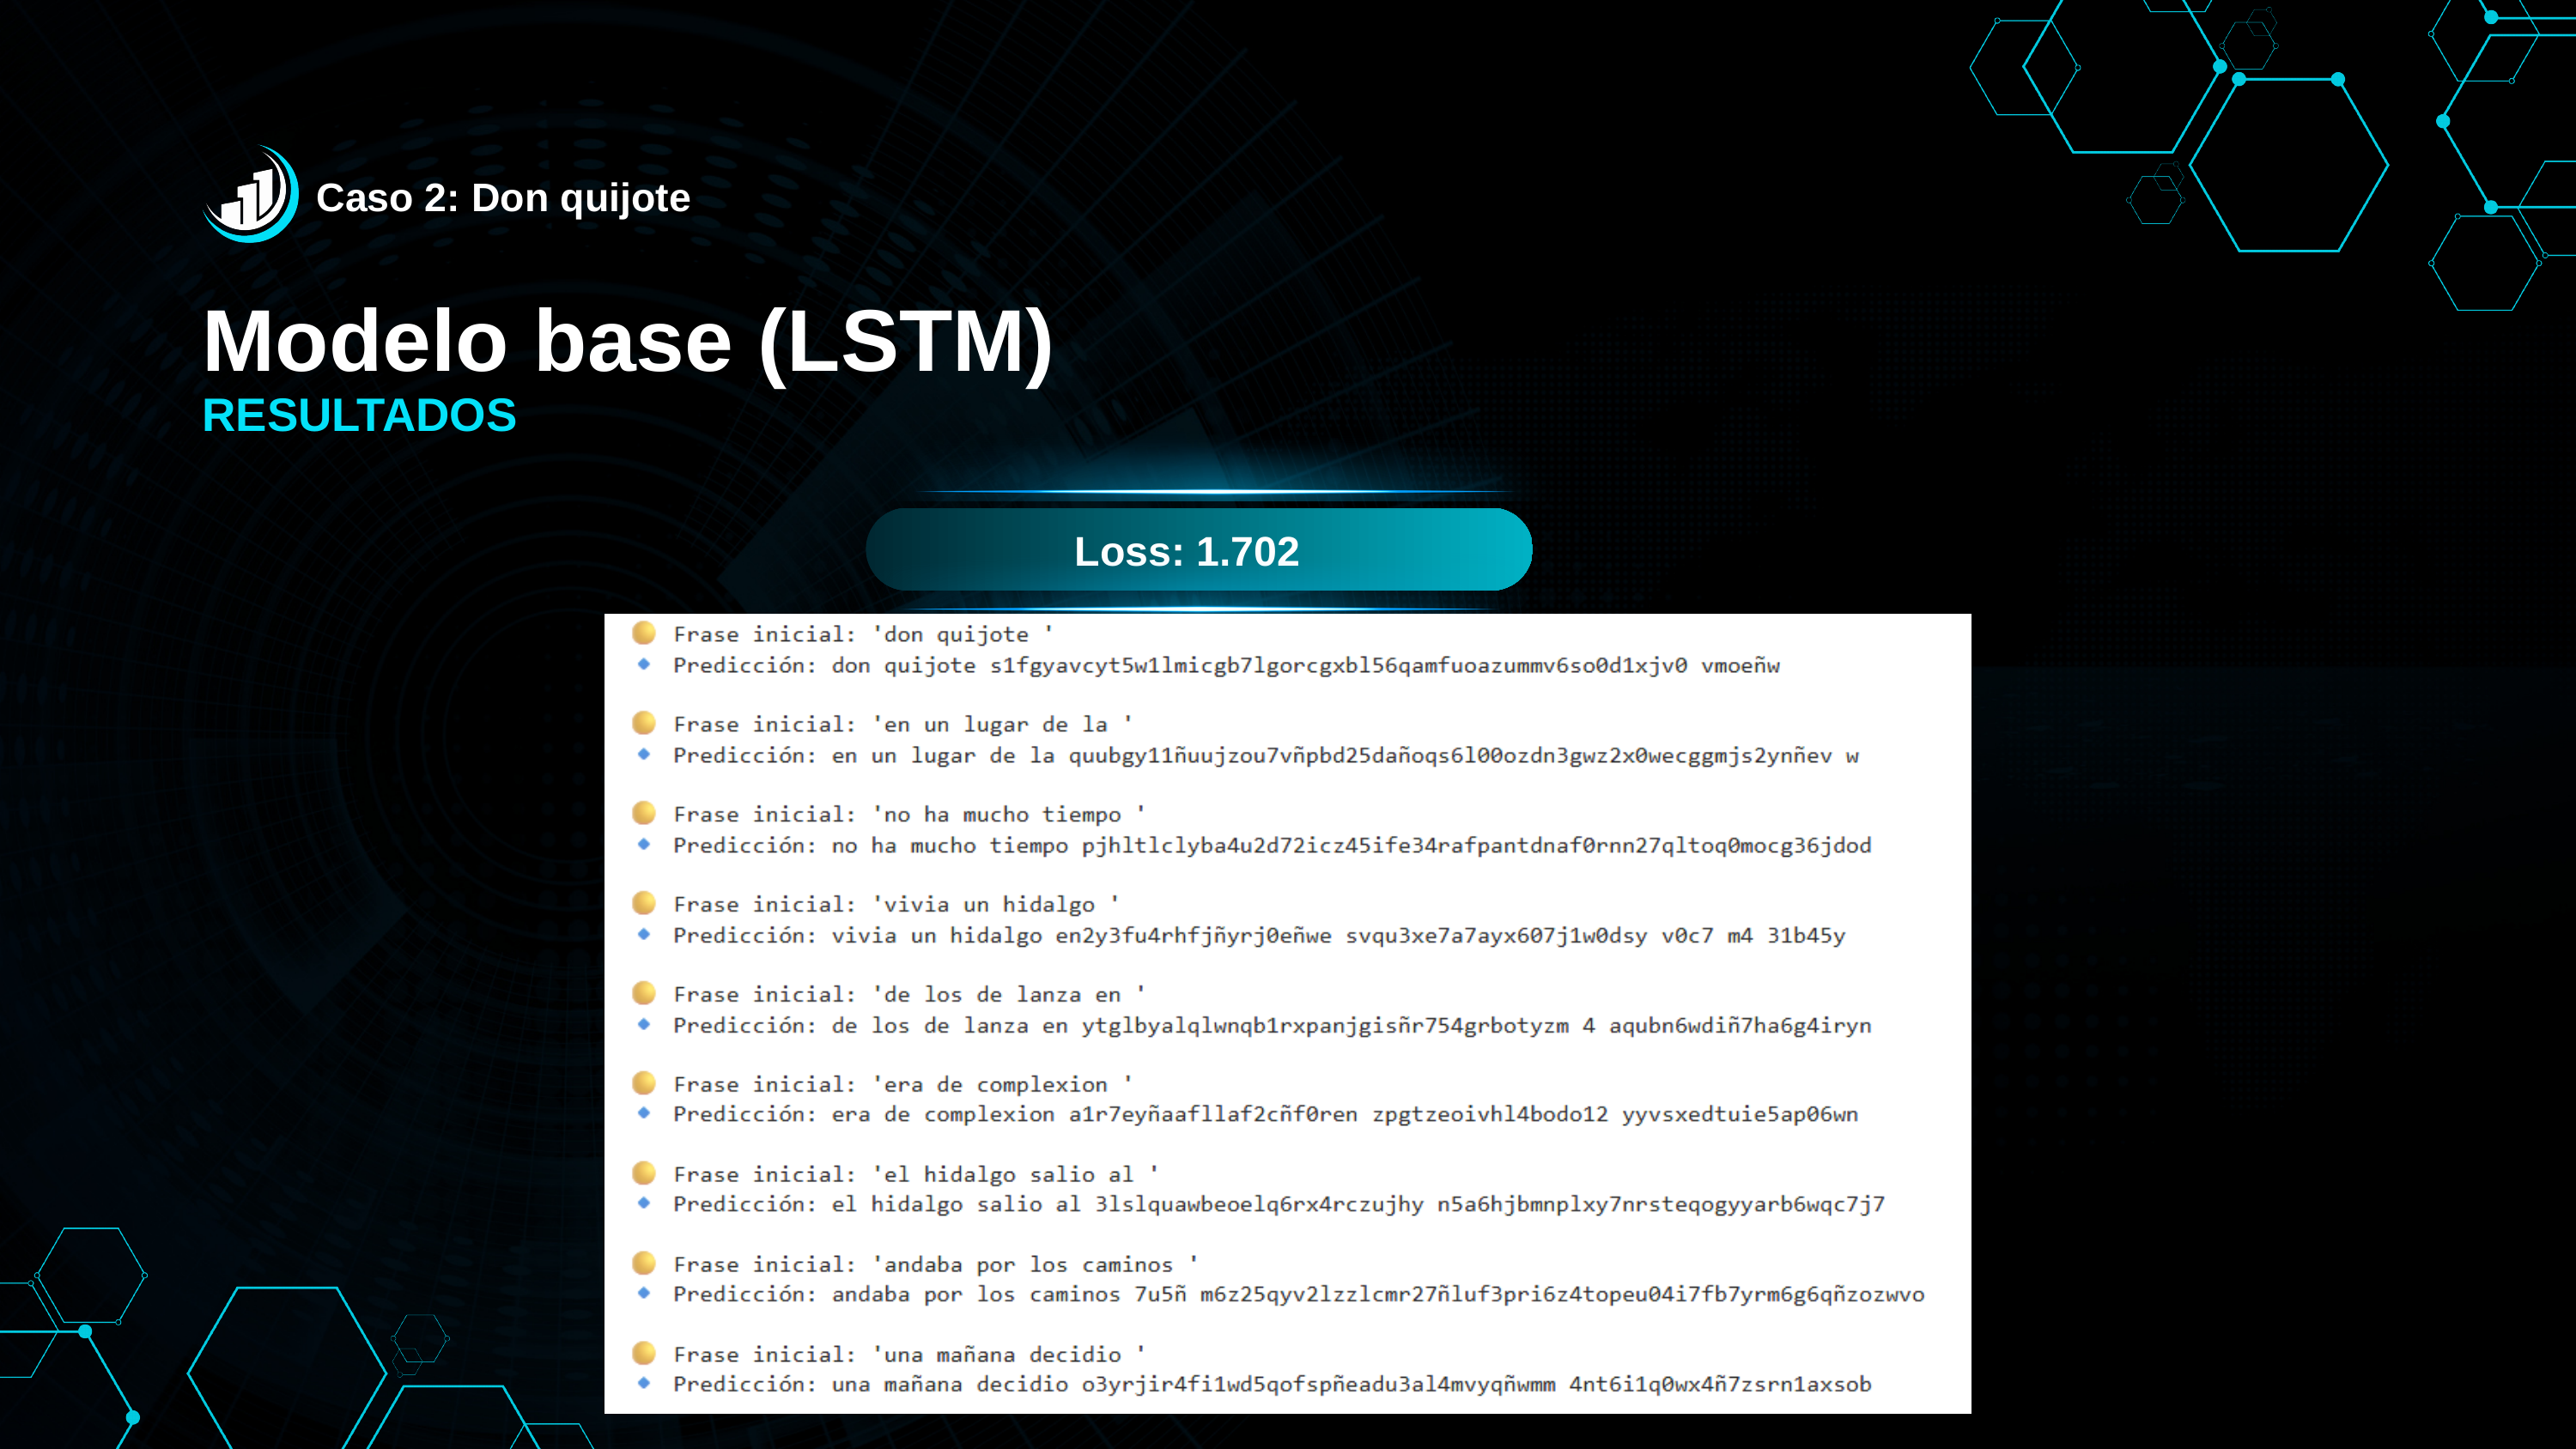

Caso 2: Don quijote
Modelo base (LSTM)
RESULTADOS

Loss: 1.702